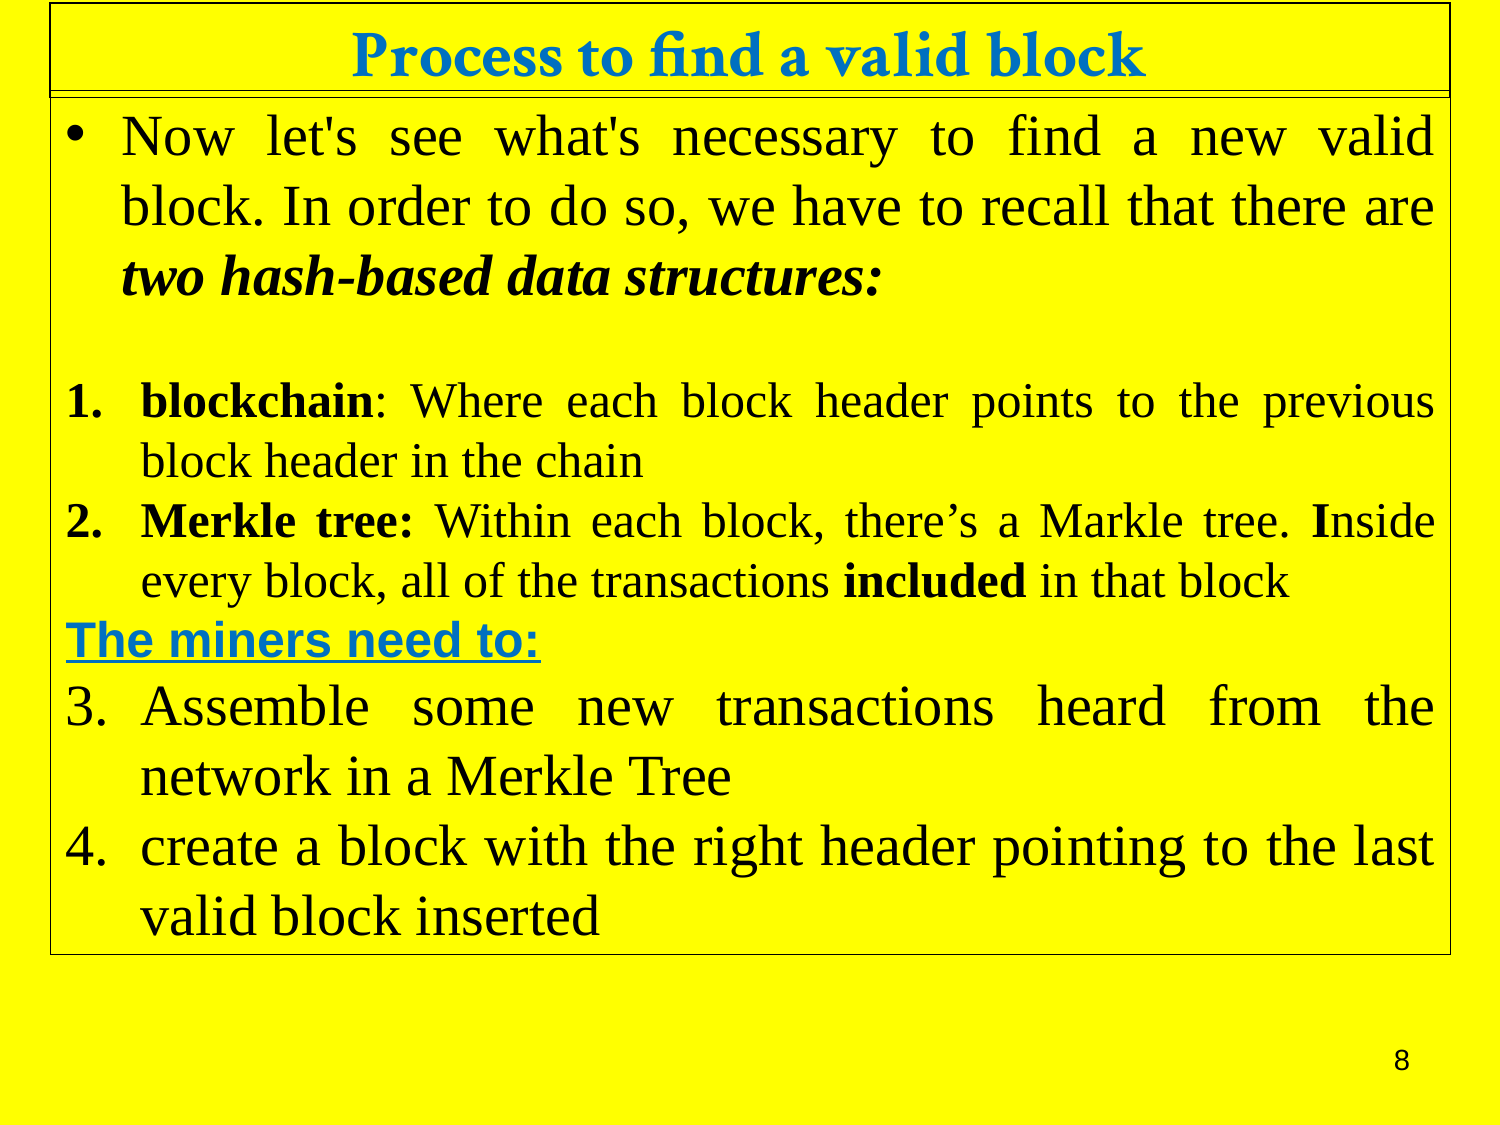

Process to find a valid block
Now let's see what's necessary to find a new valid block. In order to do so, we have to recall that there are two hash-based data structures:

blockchain: Where each block header points to the previous block header in the chain
Merkle tree: Within each block, there’s a Markle tree. Inside every block, all of the transactions included in that block
The miners need to:
Assemble some new transactions heard from the network in a Merkle Tree
create a block with the right header pointing to the last valid block inserted
8